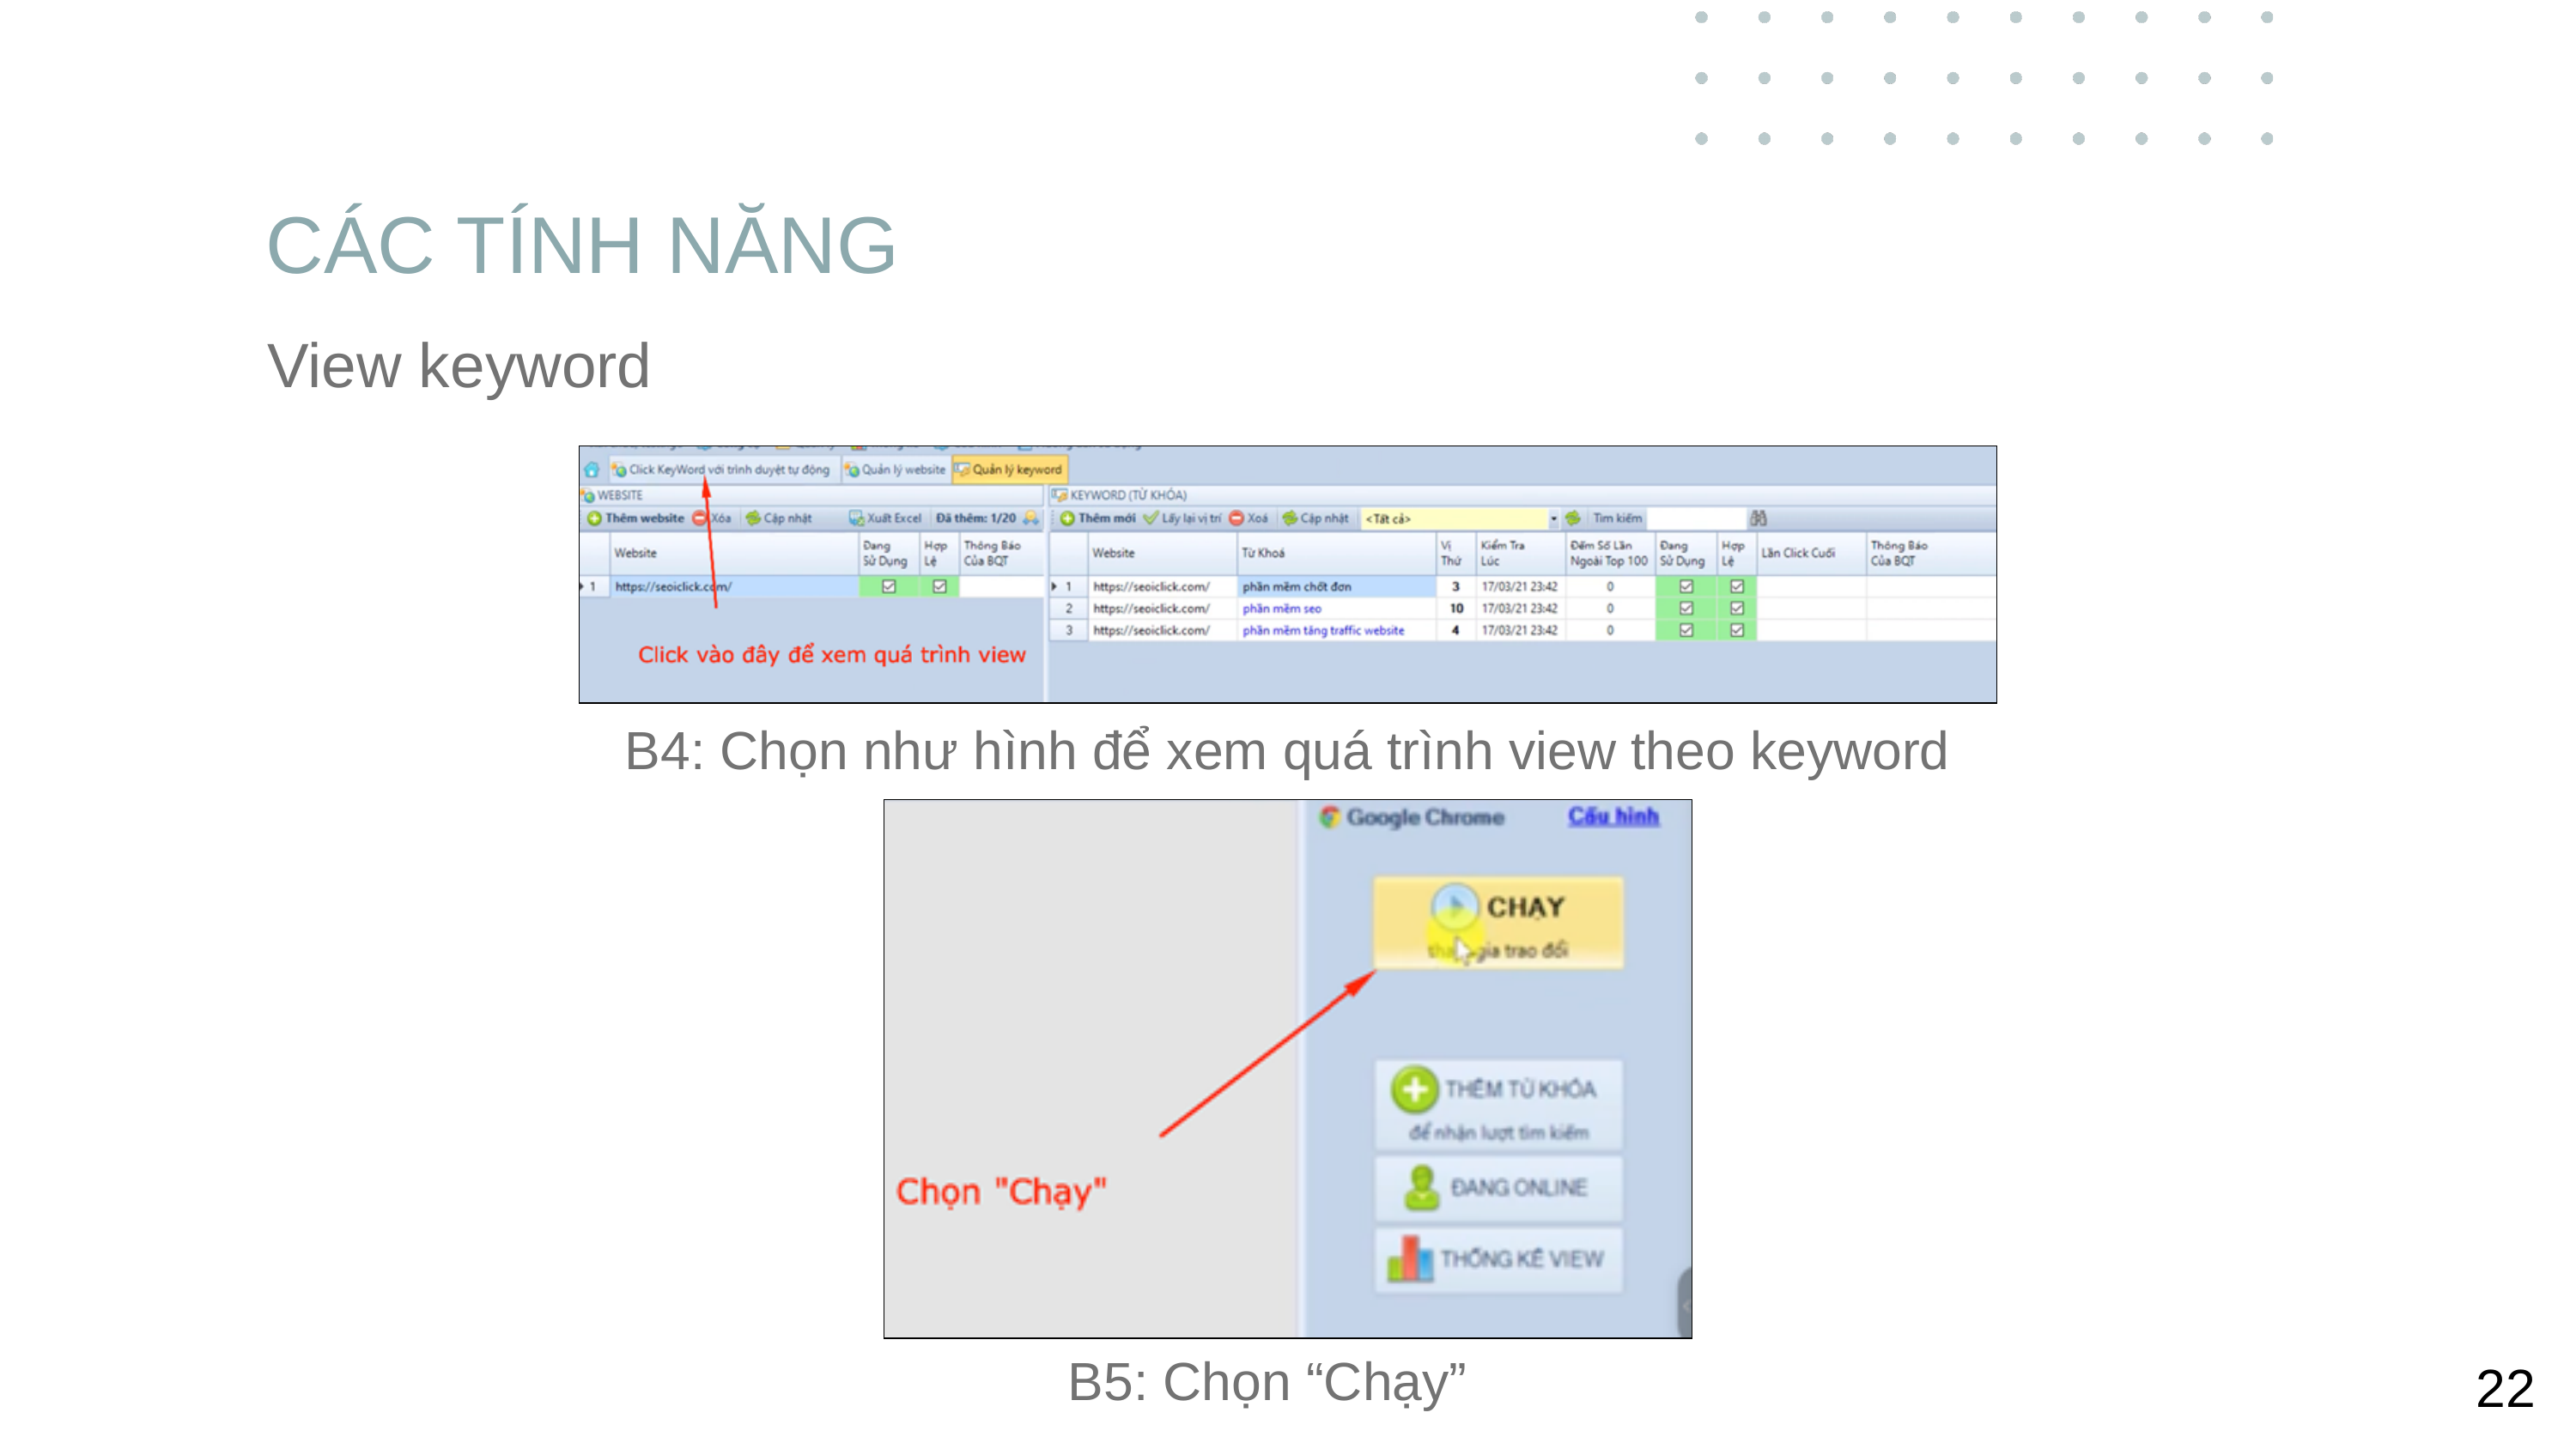

CÁC TÍNH NĂNG
View keyword

B4: Chọn như hình để xem quá trình view theo keyword

B5: Chọn “Chạy”
22